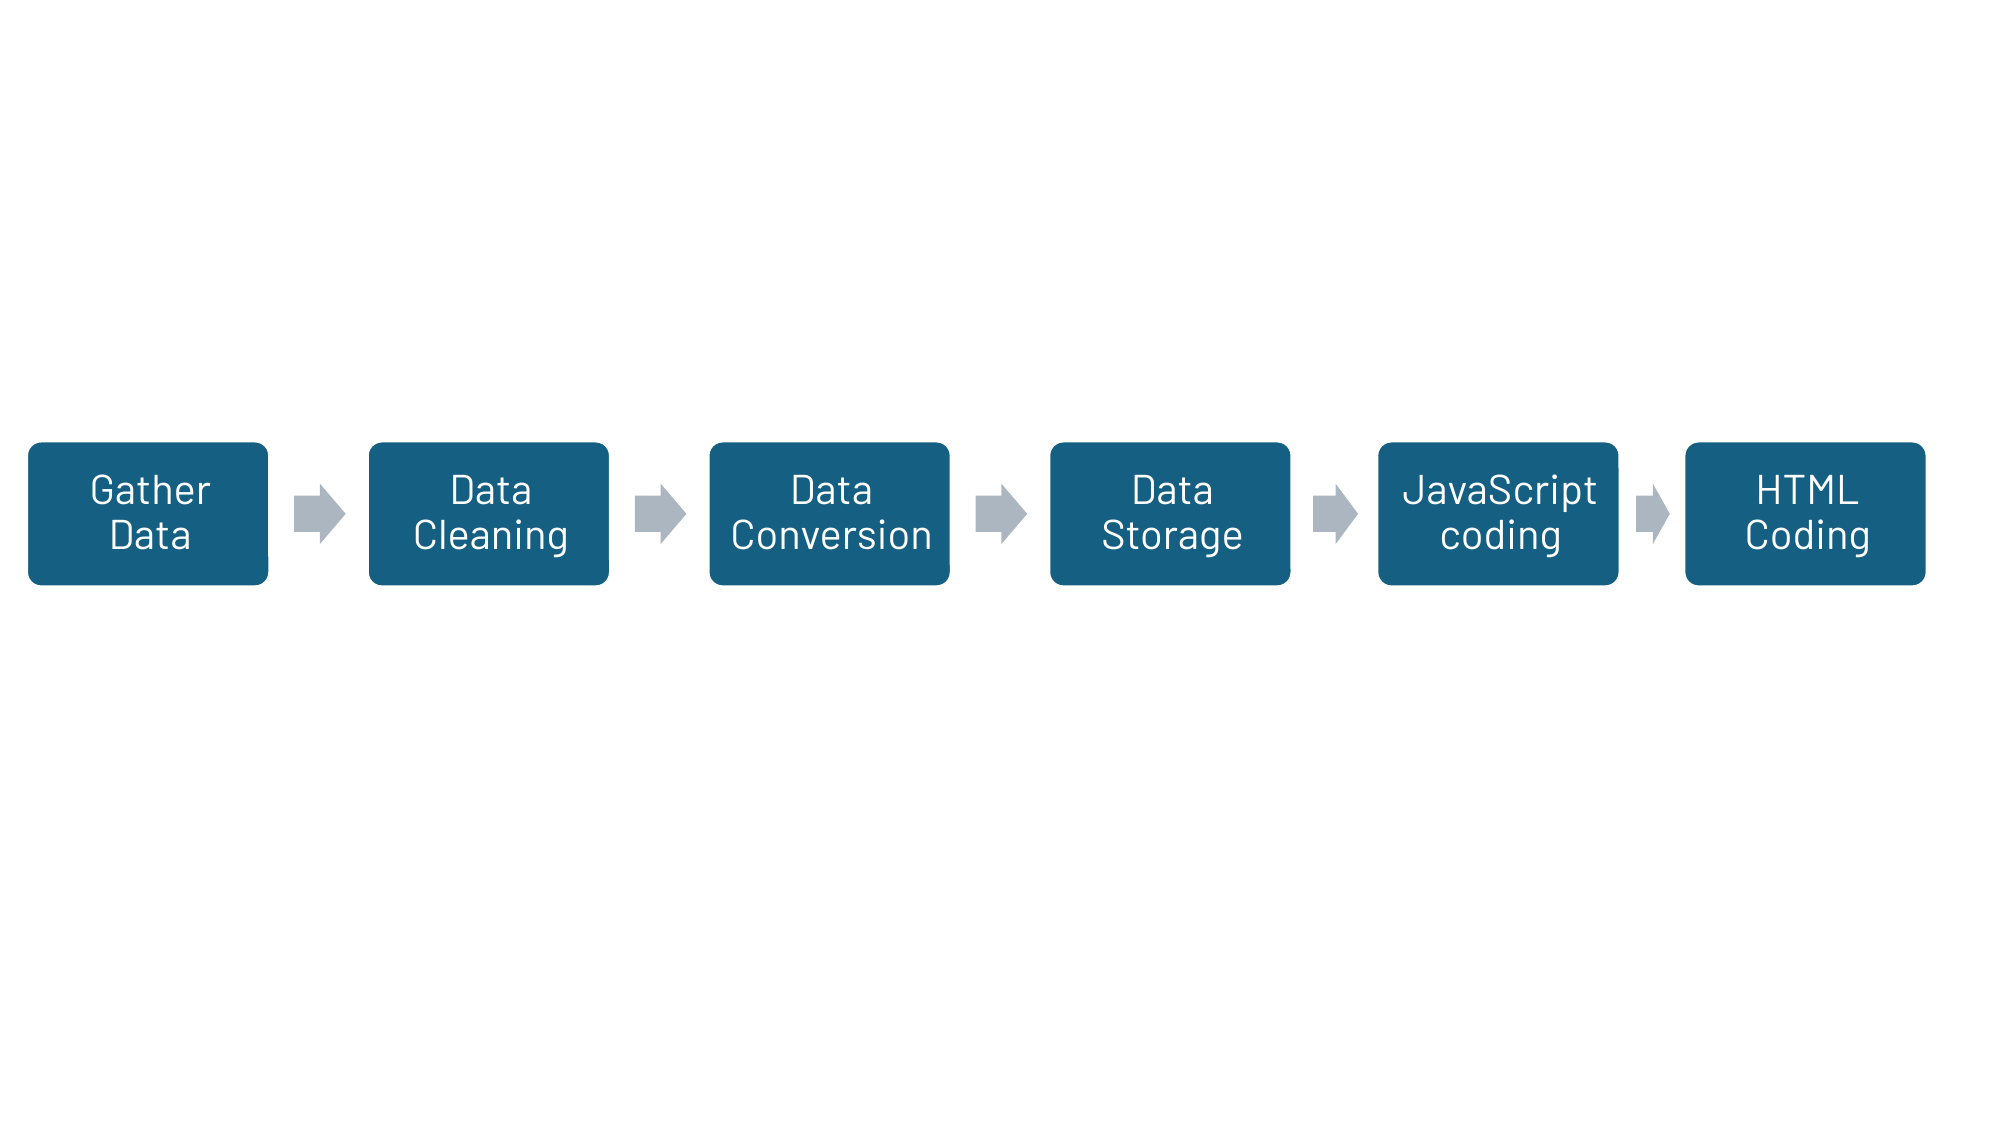

Gather Data

Data Cleaning

Data Conversion

Data Storage

JavaScript coding

HTML Coding